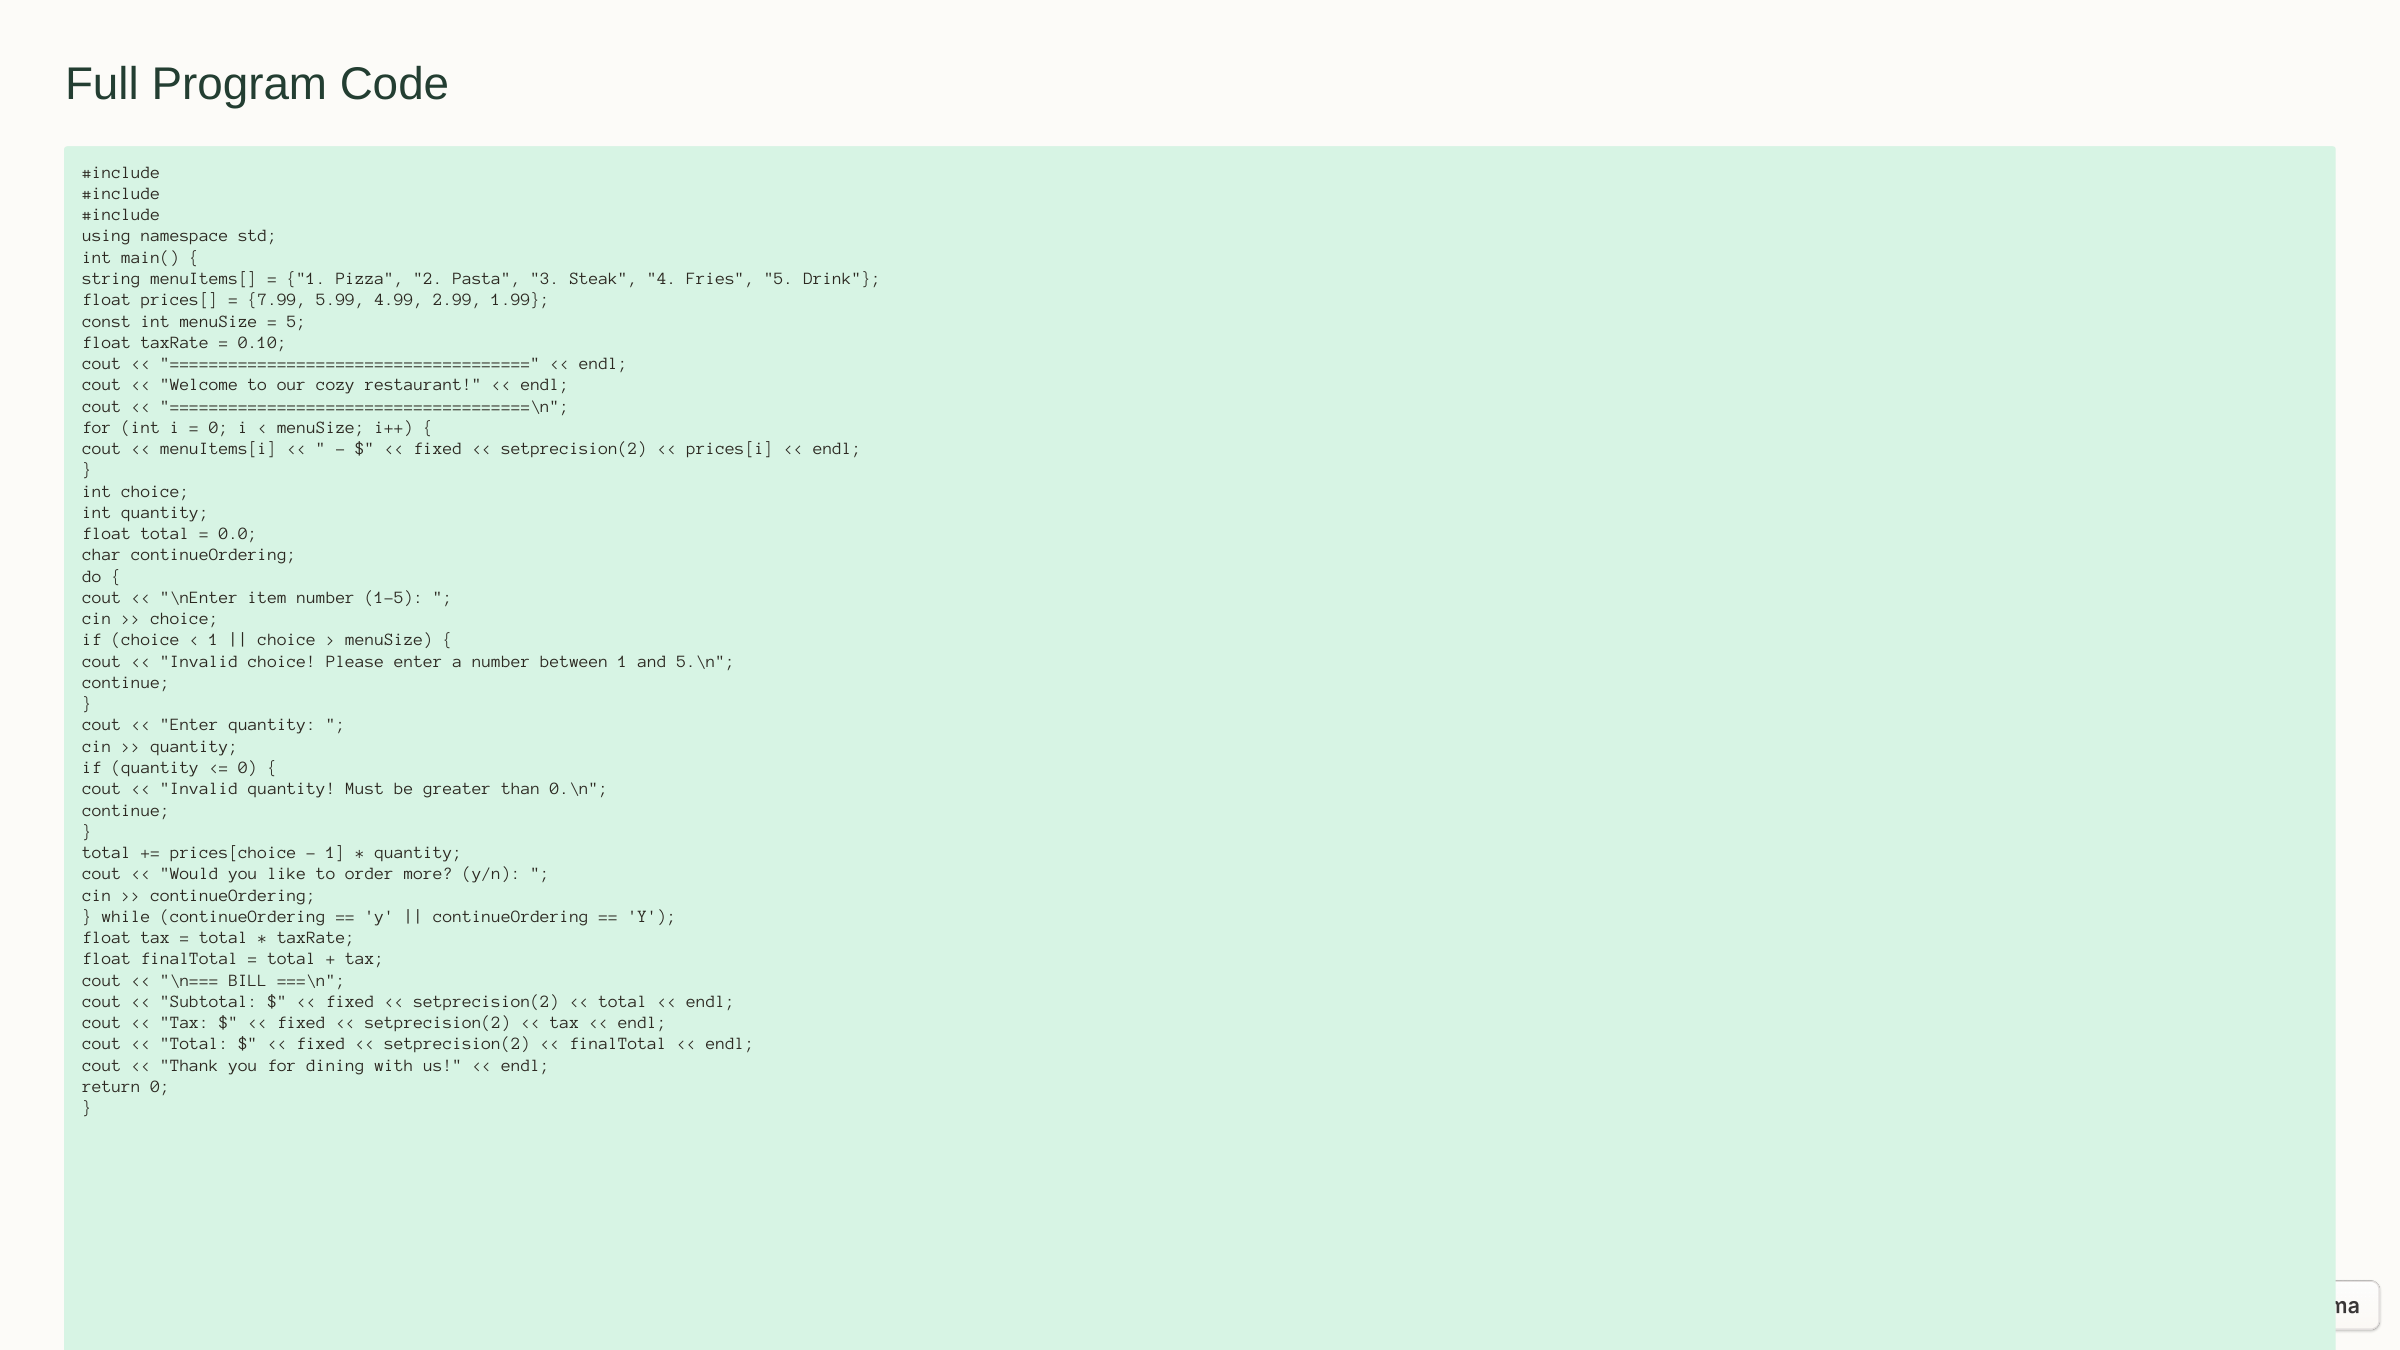

Full Program Code

#include
#include
#include
using namespace std;
int main() {
string menuItems[] = {"1. Pizza", "2. Pasta", "3. Steak", "4. Fries", "5. Drink"};
float prices[] = {7.99, 5.99, 4.99, 2.99, 1.99};
const int menuSize = 5;
float taxRate = 0.10;
cout << "=====================================" << endl;
cout << "Welcome to our cozy restaurant!" << endl;
cout << "=====================================\n";
for (int i = 0; i < menuSize; i++) {
cout << menuItems[i] << " - $" << fixed << setprecision(2) << prices[i] << endl;
}
int choice;
int quantity;
float total = 0.0;
char continueOrdering;
do {
cout << "\nEnter item number (1-5): ";
cin >> choice;
if (choice < 1 || choice > menuSize) {
cout << "Invalid choice! Please enter a number between 1 and 5.\n";
continue;
}
cout << "Enter quantity: ";
cin >> quantity;
if (quantity <= 0) {
cout << "Invalid quantity! Must be greater than 0.\n";
continue;
}
total += prices[choice - 1] * quantity;
cout << "Would you like to order more? (y/n): ";
cin >> continueOrdering;
} while (continueOrdering == 'y' || continueOrdering == 'Y');
float tax = total * taxRate;
float finalTotal = total + tax;
cout << "\n=== BILL ===\n";
cout << "Subtotal: $" << fixed << setprecision(2) << total << endl;
cout << "Tax: $" << fixed << setprecision(2) << tax << endl;
cout << "Total: $" << fixed << setprecision(2) << finalTotal << endl;
cout << "Thank you for dining with us!" << endl;
return 0;
}